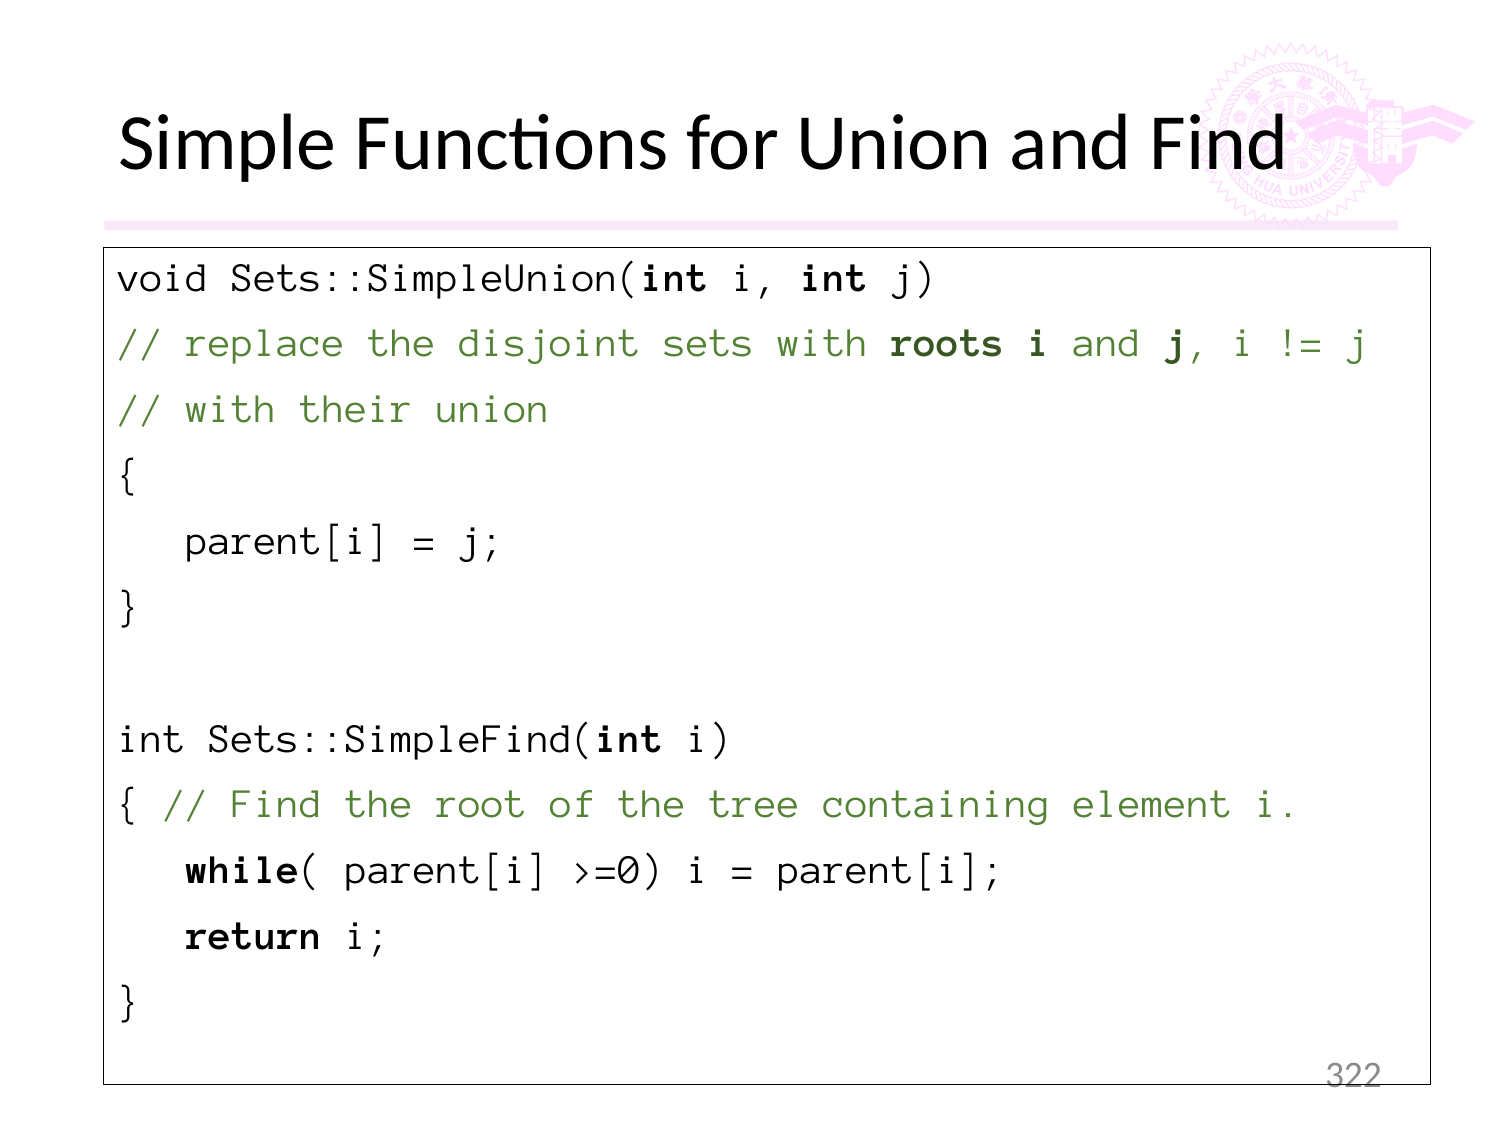

# Simple Functions for Union and Find
void Sets::SimpleUnion(int i, int j)
// replace the disjoint sets with roots i and j, i != j
// with their union
{
   parent[i] = j;
}

int Sets::SimpleFind(int i)
{ // Find the root of the tree containing element i.
   while( parent[i] >=0) i = parent[i];
   return i;
}
322